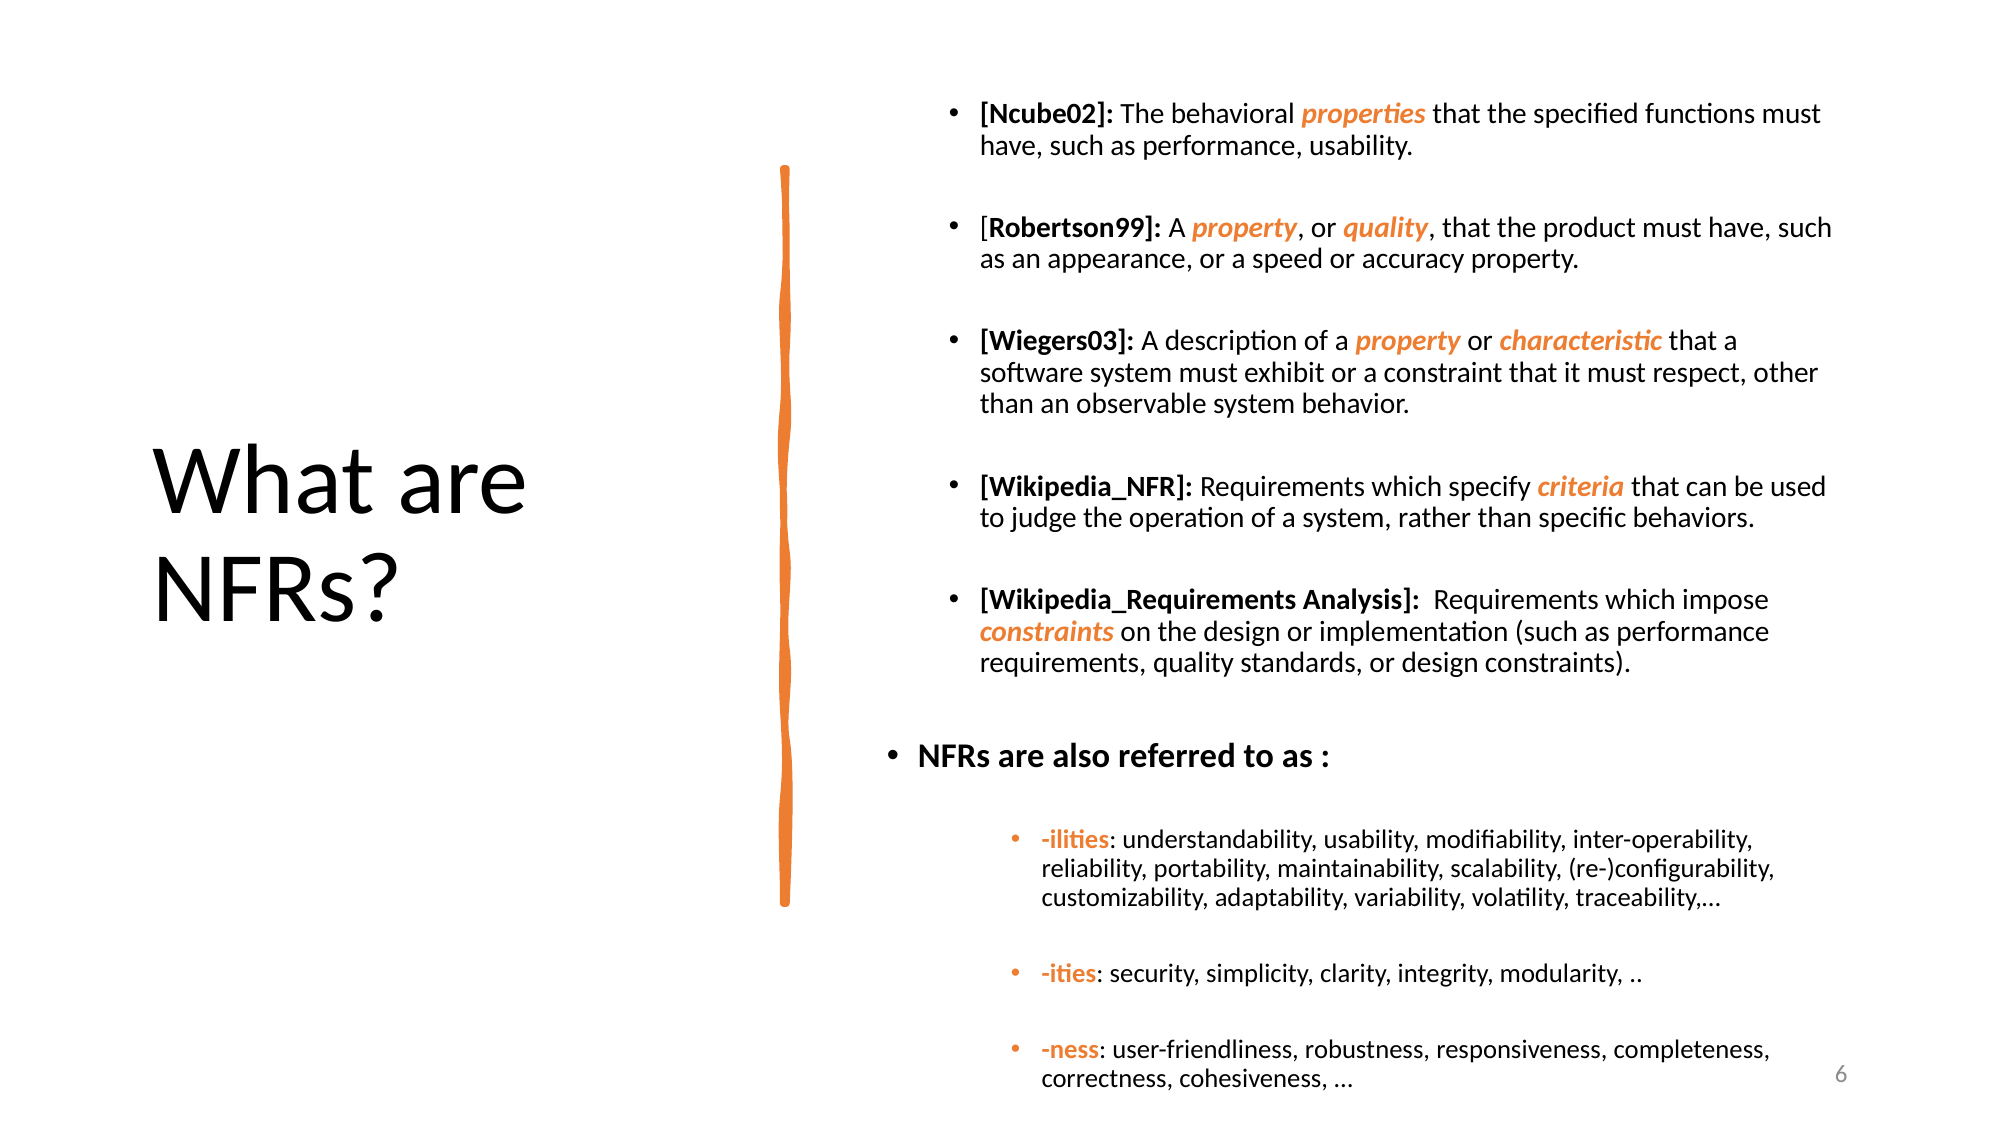

# What are NFRs?
[Ncube02]: The behavioral properties that the specified functions must have, such as performance, usability.

[Robertson99]: A property, or quality, that the product must have, such as an appearance, or a speed or accuracy property.

[Wiegers03]: A description of a property or characteristic that a software system must exhibit or a constraint that it must respect, other than an observable system behavior.

[Wikipedia_NFR]: Requirements which specify criteria that can be used to judge the operation of a system, rather than specific behaviors.

[Wikipedia_Requirements Analysis]:  Requirements which impose constraints on the design or implementation (such as performance requirements, quality standards, or design constraints).

NFRs are also referred to as :

-ilities: understandability, usability, modifiability, inter-operability, reliability, portability, maintainability, scalability, (re-)configurability, customizability, adaptability, variability, volatility, traceability,…

-ities: security, simplicity, clarity, integrity, modularity, ..

-ness: user-friendliness, robustness, responsiveness, completeness, correctness, cohesiveness, …

6